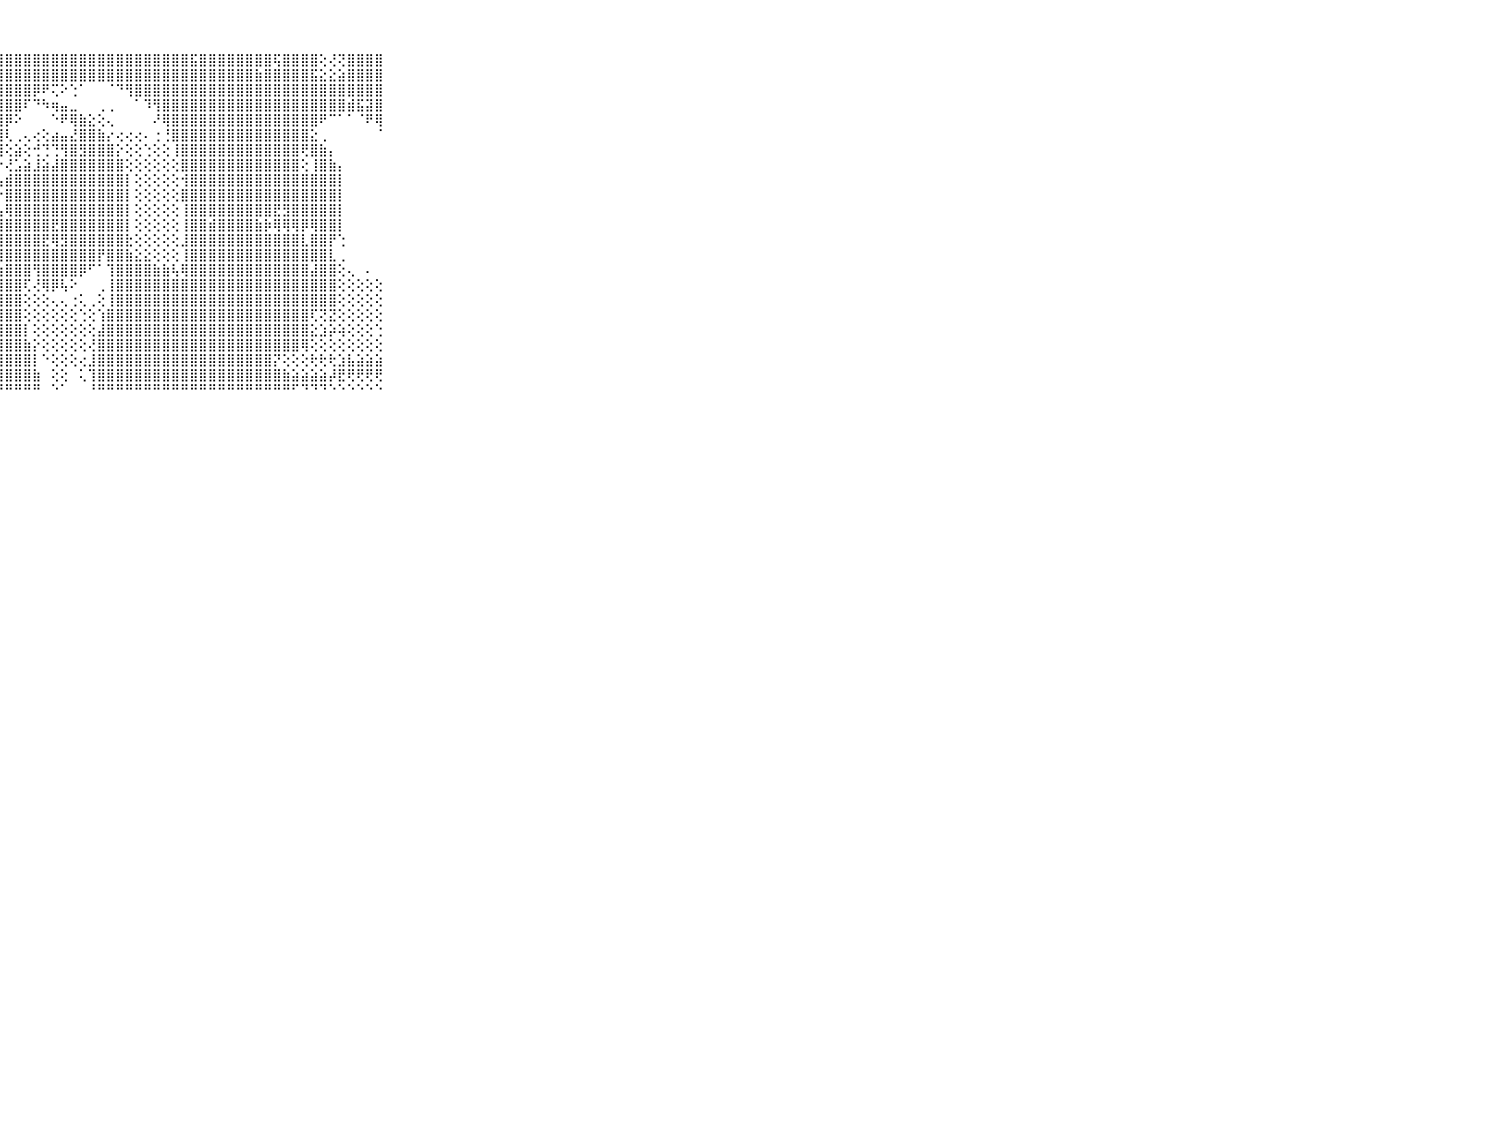

⠀⠀⠀⠀⠀⠀⠀⠀⠀⠀⠀⣿⣿⣿⣿⣿⣿⣿⣿⣿⣿⣿⣿⣿⣿⣿⣿⣿⣿⣿⣿⣿⣿⣿⣿⣿⣿⣿⣿⣿⣿⣿⣿⣿⣿⣿⣿⣿⣯⣿⣿⣿⣿⣿⣿⣿⣿⢯⣿⣿⣿⣿⢕⢜⢝⣿⣿⣿⣿⠀⠀⠀⠀⠀⠀⠀⠀⠀⠀⠀⠀
⠀⠀⠀⠀⠀⠀⠀⠀⠀⠀⠀⣿⣿⣿⣿⣿⣿⣿⣿⣿⣿⣿⣿⣿⣿⣿⣿⣿⣿⣿⣿⣿⣿⣿⣿⣿⣿⣿⣿⣿⣿⣿⣿⣿⣿⣿⣿⣿⣿⣿⣿⣿⣿⣿⣿⣷⣿⣿⣿⣿⣿⣯⣕⣕⣵⣿⣿⣿⣿⠀⠀⠀⠀⠀⠀⠀⠀⠀⠀⠀⠀
⠀⠀⠀⠀⠀⠀⠀⠀⠀⠀⠀⣿⣿⣿⣿⣿⣿⣿⣿⣿⣿⣿⣿⣿⣿⣿⣿⣿⣿⣿⣿⡿⠟⢍⠕⢑⠁⠀⠀⠈⠙⢻⣿⣿⣿⣿⣿⣿⣿⣿⣿⣿⣿⣿⣿⣿⣿⣿⣿⣿⣿⣿⣿⣿⣿⣿⣿⣿⣿⠀⠀⠀⠀⠀⠀⠀⠀⠀⠀⠀⠀
⠀⠀⠀⠀⠀⠀⠀⠀⠀⠀⠀⣿⣿⣿⣿⣿⣿⣿⣿⣿⣿⣿⣿⣿⣿⣿⣿⣿⣿⣿⠏⠙⠳⢶⣤⣀⠀⠀⢀⢀⠀⠀⠁⠹⢻⣿⣿⣿⣿⣿⣿⣿⣿⣿⣿⣿⣿⣿⣿⣿⣿⣿⣿⣿⣿⣾⣯⣽⣿⠀⠀⠀⠀⠀⠀⠀⠀⠀⠀⠀⠀
⠀⠀⠀⠀⠀⠀⠀⠀⠀⠀⠀⣿⣿⣿⣿⣿⣿⣿⣿⣿⣿⣿⣿⣿⣿⣿⣿⣿⡿⠕⠀⠀⠀⠑⠟⢿⣷⣕⢕⢄⠀⠀⠀⠀⠜⢿⣿⣿⣿⣿⣿⣿⣿⣿⣿⣿⣿⣿⣿⣿⣿⣿⠟⠉⠁⠁⠈⠟⢿⠀⠀⠀⠀⠀⠀⠀⠀⠀⠀⠀⠀
⠀⠀⠀⠀⠀⠀⠀⠀⠀⠀⠀⣿⣿⣿⣿⣿⣿⣿⣿⣿⣿⣿⣿⣿⣿⣿⣿⣿⢇⢀⢄⢔⢕⣴⣤⣜⣿⣿⣷⡔⢔⢔⢔⠄⢐⢘⣿⣿⣿⣿⣿⣿⣿⣿⣿⣿⣿⣿⣿⣿⣿⣕⢀⠀⠀⠀⠀⠀⠈⠀⠀⠀⠀⠀⠀⠀⠀⠀⠀⠀⠀
⠀⠀⠀⠀⠀⠀⠀⠀⠀⠀⠀⣿⣿⣿⣿⣿⣿⣿⣿⣿⣿⣿⣿⣿⣿⣿⣿⣿⢕⣵⢕⢚⢙⢙⢻⣿⣻⣿⣿⣿⡕⢕⢕⢑⢕⢕⢸⣿⣿⣿⣿⣿⣿⣿⣿⣿⣿⣿⣿⣿⢟⣿⣷⡄⠀⠀⠀⠀⠀⠀⠀⠀⠀⠀⠀⠀⠀⠀⠀⠀⠀
⠀⠀⠀⠀⠀⠀⠀⠀⠀⠀⠀⣿⣿⣿⣿⣿⣿⣿⣿⣿⣿⣿⣿⣿⣿⣿⡟⡕⢜⣡⣵⣸⣵⣼⣿⣿⣿⣿⣿⣿⣿⢕⢕⢕⢕⢕⢕⣿⣿⣿⣿⣿⣿⣿⣿⣿⣿⣿⣿⣿⢕⢸⣿⣷⡄⠀⠀⠀⠀⠀⠀⠀⠀⠀⠀⠀⠀⠀⠀⠀⠀
⠀⠀⠀⠀⠀⠀⠀⠀⠀⠀⠀⣿⣿⣿⣿⣿⣿⣿⣿⣿⣿⣿⣿⣿⣿⣿⣷⢧⣾⣿⣿⣿⣿⣿⣿⣿⣿⣿⣿⣿⣿⡇⢕⢕⢕⢕⢕⢺⣿⣿⣿⣿⣿⣿⣿⣿⣿⣿⣿⣿⣿⣿⣿⣿⡇⠀⠀⠀⠀⠀⠀⠀⠀⠀⠀⠀⠀⠀⠀⠀⠀
⠀⠀⠀⠀⠀⠀⠀⠀⠀⠀⠀⣿⣿⣿⣿⣿⣿⣿⣿⣿⣿⣿⣿⣿⣿⣿⣿⡗⣿⣿⣿⣿⣿⣿⣿⣿⣿⣿⣿⣿⣿⡇⢕⢕⢕⢕⢕⣿⣿⣿⣿⣿⣿⣿⣿⣿⣿⣿⣿⣿⣿⣿⣿⣿⡇⠀⠀⠀⠀⠀⠀⠀⠀⠀⠀⠀⠀⠀⠀⠀⠀
⠀⠀⠀⠀⠀⠀⠀⠀⠀⠀⠀⣻⣿⣿⣿⣟⣿⣿⣿⣿⣿⣿⣿⣿⣿⣿⣽⣧⢿⣿⣿⣿⣿⣿⣿⣿⣿⣿⣿⣿⣿⡇⢕⢕⢕⢕⢕⢸⣿⣿⣿⣿⣿⣿⣿⣿⣿⣟⣻⣿⣿⣿⣿⣿⡇⠀⠀⠀⠀⠀⠀⠀⠀⠀⠀⠀⠀⠀⠀⠀⠀
⠀⠀⠀⠀⠀⠀⠀⠀⠀⠀⠀⣼⣿⡿⢯⢽⢮⡷⢷⣿⣿⣿⣿⣿⣷⣾⣷⣿⣿⣿⣿⣿⣿⣟⣿⣿⣿⣿⣿⣿⣿⡇⢕⢕⢕⢕⢕⢸⣿⣿⣾⣿⣿⣿⣿⣷⡷⢿⢿⢿⡿⢿⣿⣿⡇⠀⠀⠀⠀⠀⠀⠀⠀⠀⠀⠀⠀⠀⠀⠀⠀
⠀⠀⠀⠀⠀⠀⠀⠀⠀⠀⠀⣿⣟⣻⣞⣿⣿⣿⣽⣯⣽⣽⣿⣿⢯⢷⢽⢿⣿⣿⣿⣿⣟⢿⣻⣿⣿⣿⣿⣿⣿⣗⢕⢕⢕⢕⢕⣸⣿⣿⣿⣿⣿⣿⣿⣿⣿⣿⣿⣿⣇⣿⣿⡟⢑⠀⠀⠀⠀⠀⠀⠀⠀⠀⠀⠀⠀⠀⠀⠀⠀
⠀⠀⠀⠀⠀⠀⠀⠀⠀⠀⠀⣽⣽⢵⢵⣵⣾⣷⣷⣿⣿⣿⣿⣿⣿⣿⡿⢿⣿⣿⣿⣿⣿⣿⣿⣿⣿⣿⡟⣿⣿⣷⣕⣕⢕⢕⢕⢸⣿⣿⣿⣿⣿⣿⣿⣿⣿⣿⣿⣿⣿⣿⣿⣇⢀⠀⠀⠀⠀⠀⠀⠀⠀⠀⠀⠀⠀⠀⠀⠀⠀
⠀⠀⠀⠀⠀⠀⠀⠀⠀⠀⠀⣟⣻⣾⣽⣽⣽⣿⣿⣧⣷⣵⣵⣾⢿⣿⣿⣷⣿⣿⣿⢻⣿⣿⣿⣿⡿⠋⠁⢹⣿⣿⣿⣿⣷⣷⢧⢿⣿⣿⣿⣿⣿⣿⣿⣿⣿⣿⣿⣿⣿⣼⣿⣿⢕⢄⠀⠄⠀⠀⠀⠀⠀⠀⠀⠀⠀⠀⠀⠀⠀
⠀⠀⠀⠀⠀⠀⠀⠀⠀⠀⠀⣿⣿⣿⣿⣿⣿⣿⣿⣾⣿⣿⣿⣿⣿⣿⣿⣿⣿⣿⢏⢜⢿⡿⢧⠕⠀⠀⢀⢸⣿⣿⣿⣿⣿⣿⣿⣿⣿⣿⣿⣿⣿⣿⣿⣿⣿⣿⣿⣿⣿⣿⣿⣿⢕⢕⢕⢕⢕⠀⠀⠀⠀⠀⠀⠀⠀⠀⠀⠀⠀
⠀⠀⠀⠀⠀⠀⠀⠀⠀⠀⠀⢿⣿⣿⣿⣿⣿⣿⣿⣿⣿⣿⣿⡿⢿⣿⣿⣿⣿⣿⢕⢕⢕⢄⢄⢐⢅⢀⢕⢸⣿⣿⣿⣿⣿⣿⣿⣿⣿⣿⣿⣿⣿⣿⣿⣿⣿⣿⣿⣿⣿⣿⣿⣿⢕⢕⢕⢕⢕⠀⠀⠀⠀⠀⠀⠀⠀⠀⠀⠀⠀
⠀⠀⠀⠀⠀⠀⠀⠀⠀⠀⠀⣿⣿⣟⣻⣿⣿⣿⣿⣿⣿⣿⣿⣿⣿⣿⣿⣿⣿⣿⢕⢕⢕⢕⢕⢕⢑⢕⢱⣿⣿⣿⣿⣿⣿⣿⣿⣿⣿⣿⣿⣿⣿⣿⣿⣿⣿⣿⣿⣿⣿⢏⢝⣝⢕⢕⢕⢕⢕⠀⠀⠀⠀⠀⠀⠀⠀⠀⠀⠀⠀
⠀⠀⠀⠀⠀⠀⠀⠀⠀⠀⠀⣿⣿⣿⣿⣿⣿⣿⣿⣿⣿⣿⣿⣿⣿⣿⣿⣿⣿⣿⡇⢕⢕⢕⢕⢕⢕⢕⣼⣿⣿⣿⣿⣿⣿⣿⣿⣿⣿⣿⣿⣿⣿⣿⣿⣿⣿⣿⣿⣿⣿⣕⣱⡵⢵⢕⢕⢕⢑⠀⠀⠀⠀⠀⠀⠀⠀⠀⠀⠀⠀
⠀⠀⠀⠀⠀⠀⠀⠀⠀⠀⠀⣿⣿⣿⣿⣿⣿⣿⣿⣿⣿⣿⣿⣿⣿⣿⣿⣿⣿⣿⣷⡕⢕⢕⢕⢕⢕⢜⣿⣿⣿⣿⣿⣿⣿⣿⣿⣿⣿⣿⣿⣿⣿⣿⣿⣿⣿⣿⣿⣿⢿⢕⢕⢕⢕⢕⢕⢕⢕⠀⠀⠀⠀⠀⠀⠀⠀⠀⠀⠀⠀
⠀⠀⠀⠀⠀⠀⠀⠀⠀⠀⠀⣿⣿⣟⣿⣿⣿⣿⣿⣿⣿⣿⣿⣿⣿⣿⣿⣿⣿⣿⣿⡇⠑⢕⢕⢕⢔⣸⣿⣿⣿⣿⣿⣿⣿⣿⣿⣿⣿⣿⣿⣿⣿⣿⣿⣿⣿⡝⢕⢕⢕⢗⢗⢗⣱⣧⣵⣵⣵⠀⠀⠀⠀⠀⠀⠀⠀⠀⠀⠀⠀
⠀⠀⠀⠀⠀⠀⠀⠀⠀⠀⠀⣝⣯⣽⣿⣿⣿⣿⣿⣿⣿⣿⣿⣿⣿⣿⣿⣿⣿⣿⣿⣷⠀⢕⢕⠀⢅⢹⣿⣿⣿⣿⣿⣿⣿⣿⣿⣿⣿⣿⣿⣿⣿⣿⣿⣿⣿⣿⣷⣵⣵⣵⣵⡼⣟⢟⢟⢟⢟⠀⠀⠀⠀⠀⠀⠀⠀⠀⠀⠀⠀
⠀⠀⠀⠀⠀⠀⠀⠀⠀⠀⠀⠛⠛⠛⠛⠛⠋⠙⠛⠛⠛⠛⠛⠛⠛⠛⠛⠛⠛⠛⠛⠛⠀⠑⠁⠀⠀⠘⠛⠛⠛⠛⠛⠛⠛⠛⠛⠛⠛⠛⠛⠛⠛⠛⠛⠛⠛⠛⠛⠋⠙⠙⠙⠑⠑⠑⠑⠑⠑⠀⠀⠀⠀⠀⠀⠀⠀⠀⠀⠀⠀